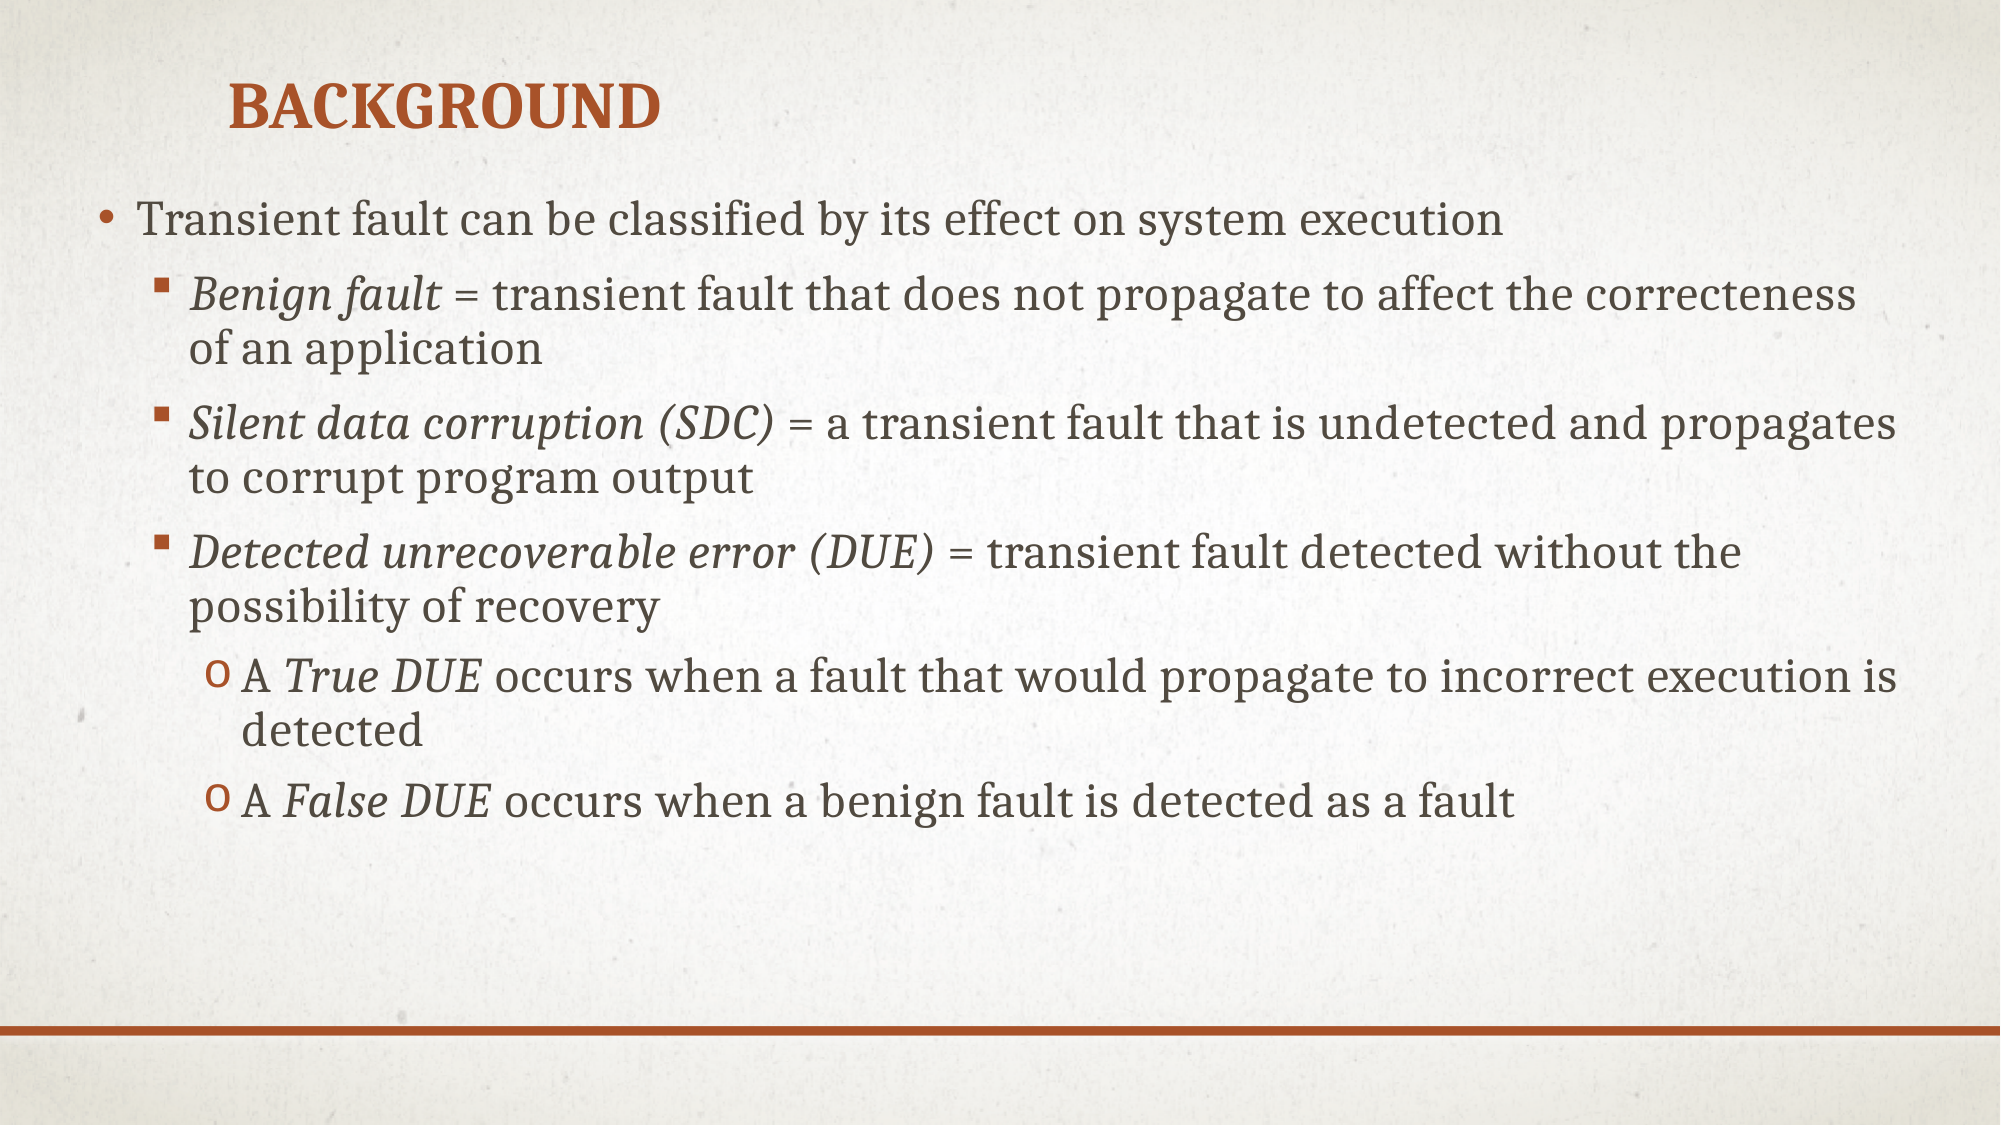

# background
Transient fault can be classified by its effect on system execution
Benign fault = transient fault that does not propagate to affect the correcteness of an application
Silent data corruption (SDC) = a transient fault that is undetected and propagates to corrupt program output
Detected unrecoverable error (DUE) = transient fault detected without the possibility of recovery
A True DUE occurs when a fault that would propagate to incorrect execution is detected
A False DUE occurs when a benign fault is detected as a fault